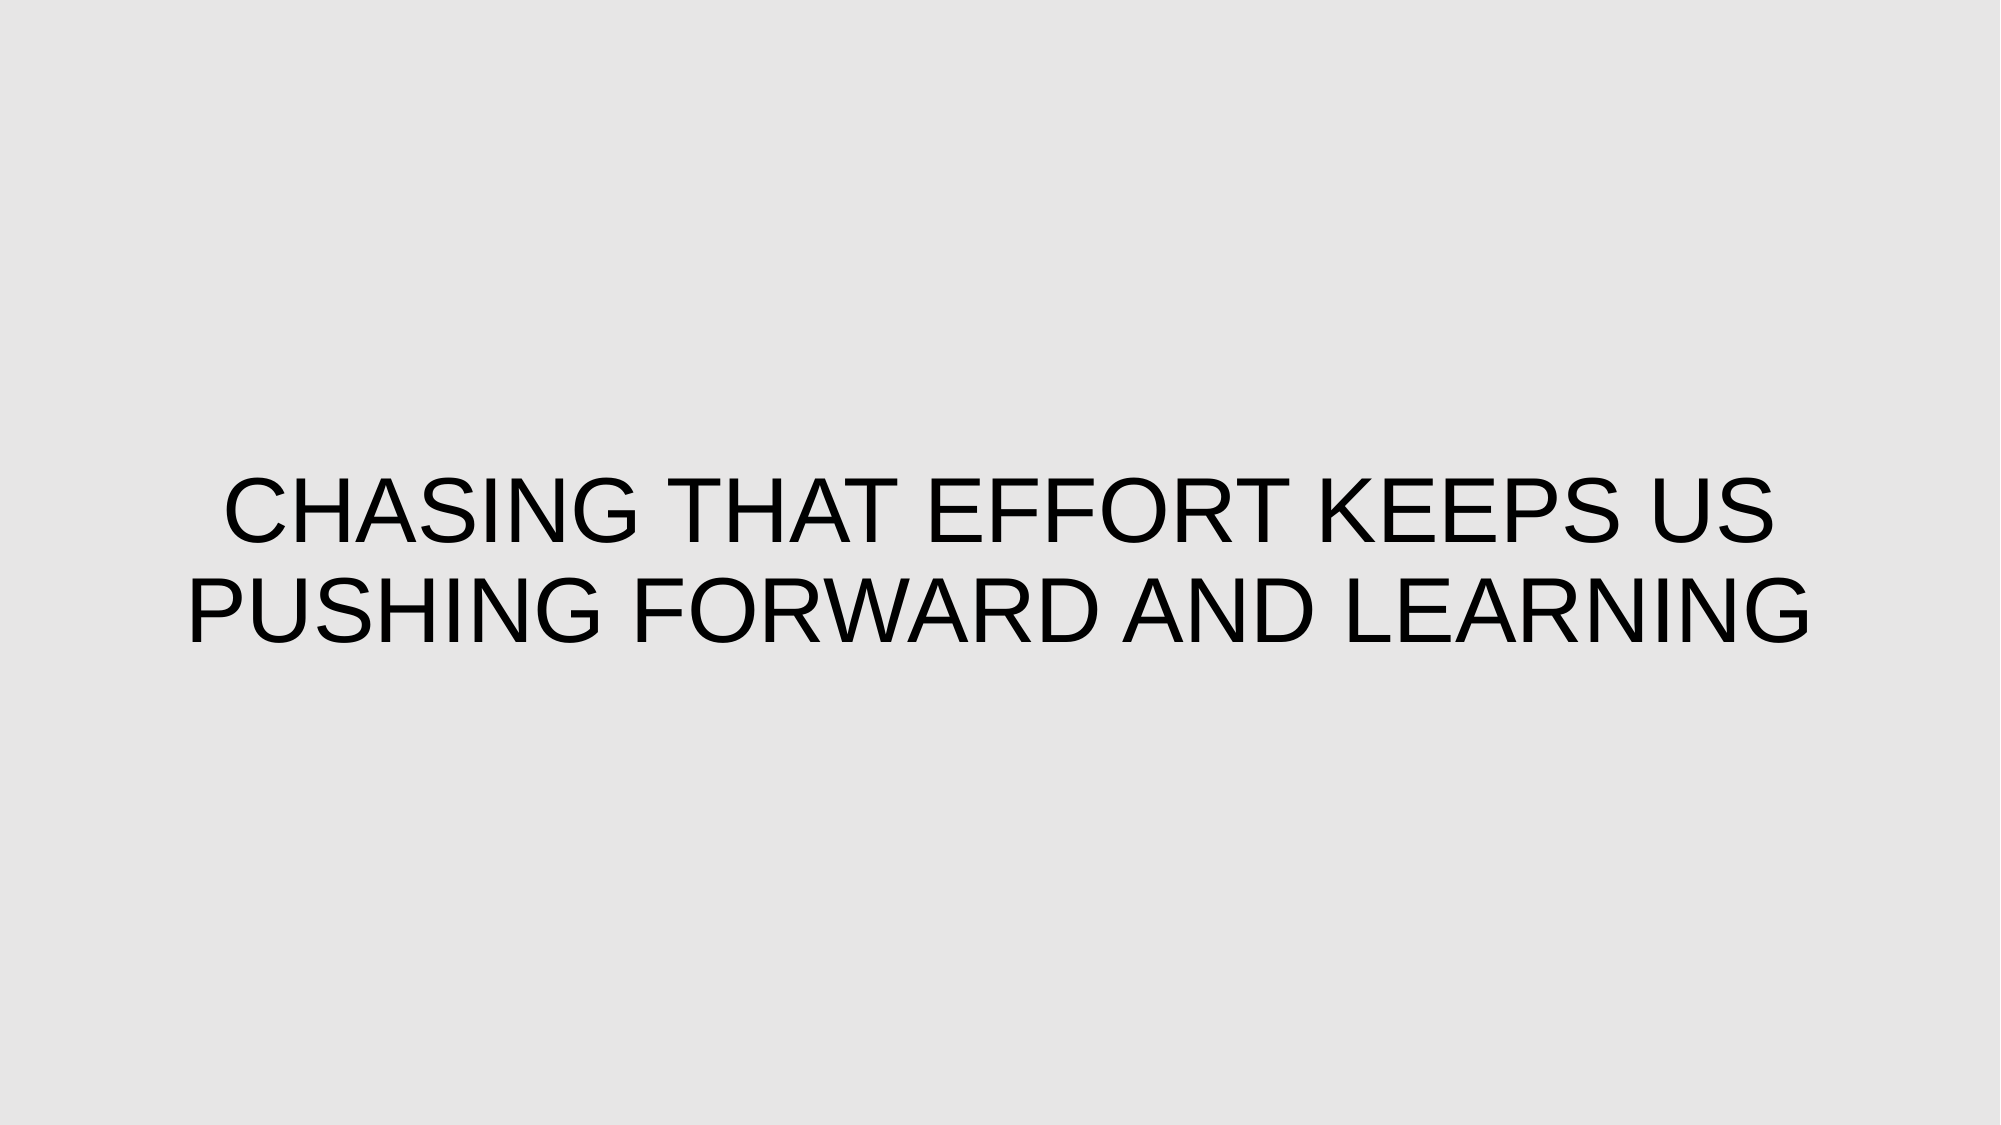

# Chasing that effort keeps us pushing forward and learning